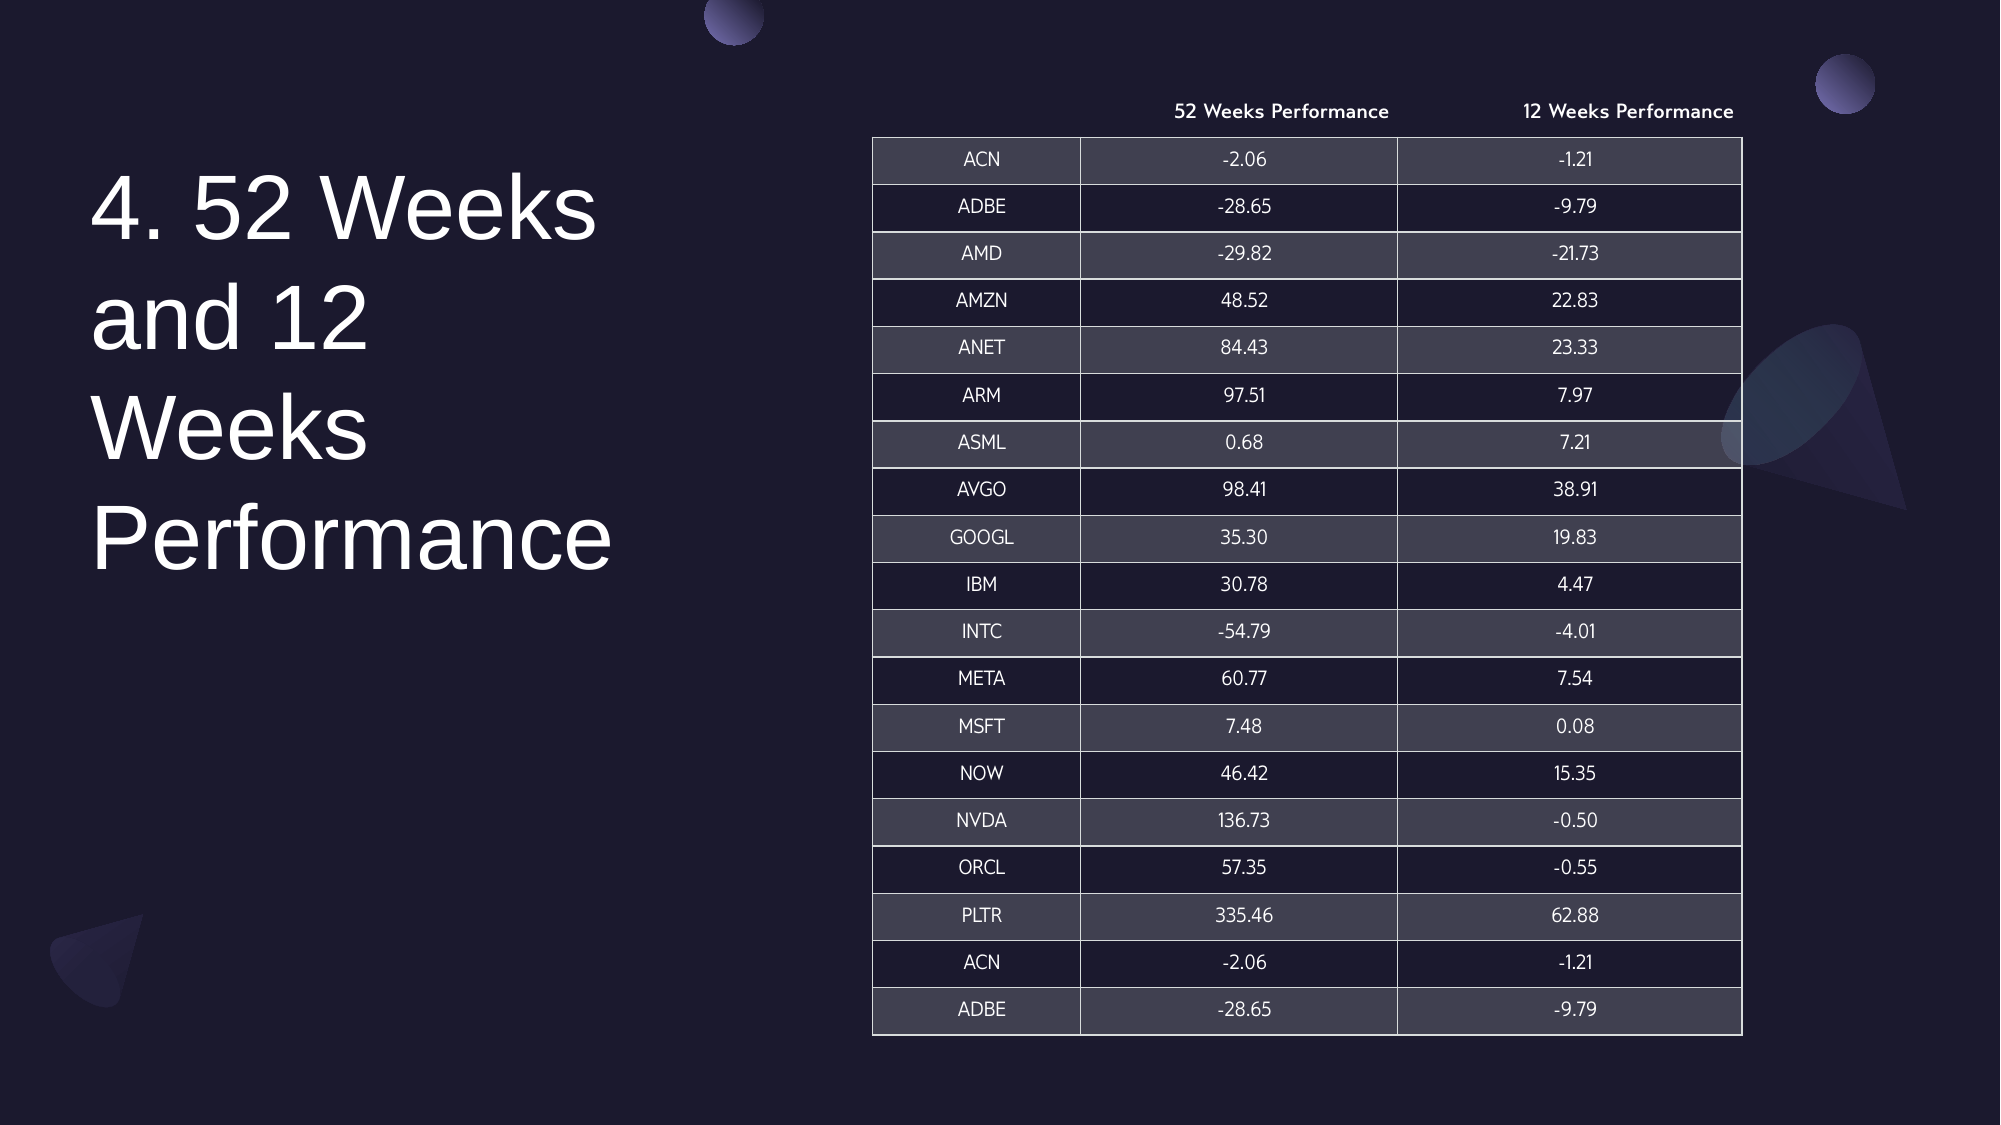

# 4. 52 Weeks and 12 Weeks Performance
|  | 52 Weeks Performance | 12 Weeks Performance |
| --- | --- | --- |
| ACN | -2.06 | -1.21 |
| ADBE | -28.65 | -9.79 |
| AMD | -29.82 | -21.73 |
| AMZN | 48.52 | 22.83 |
| ANET | 84.43 | 23.33 |
| ARM | 97.51 | 7.97 |
| ASML | 0.68 | 7.21 |
| AVGO | 98.41 | 38.91 |
| GOOGL | 35.30 | 19.83 |
| IBM | 30.78 | 4.47 |
| INTC | -54.79 | -4.01 |
| META | 60.77 | 7.54 |
| MSFT | 7.48 | 0.08 |
| NOW | 46.42 | 15.35 |
| NVDA | 136.73 | -0.50 |
| ORCL | 57.35 | -0.55 |
| PLTR | 335.46 | 62.88 |
| ACN | -2.06 | -1.21 |
| ADBE | -28.65 | -9.79 |